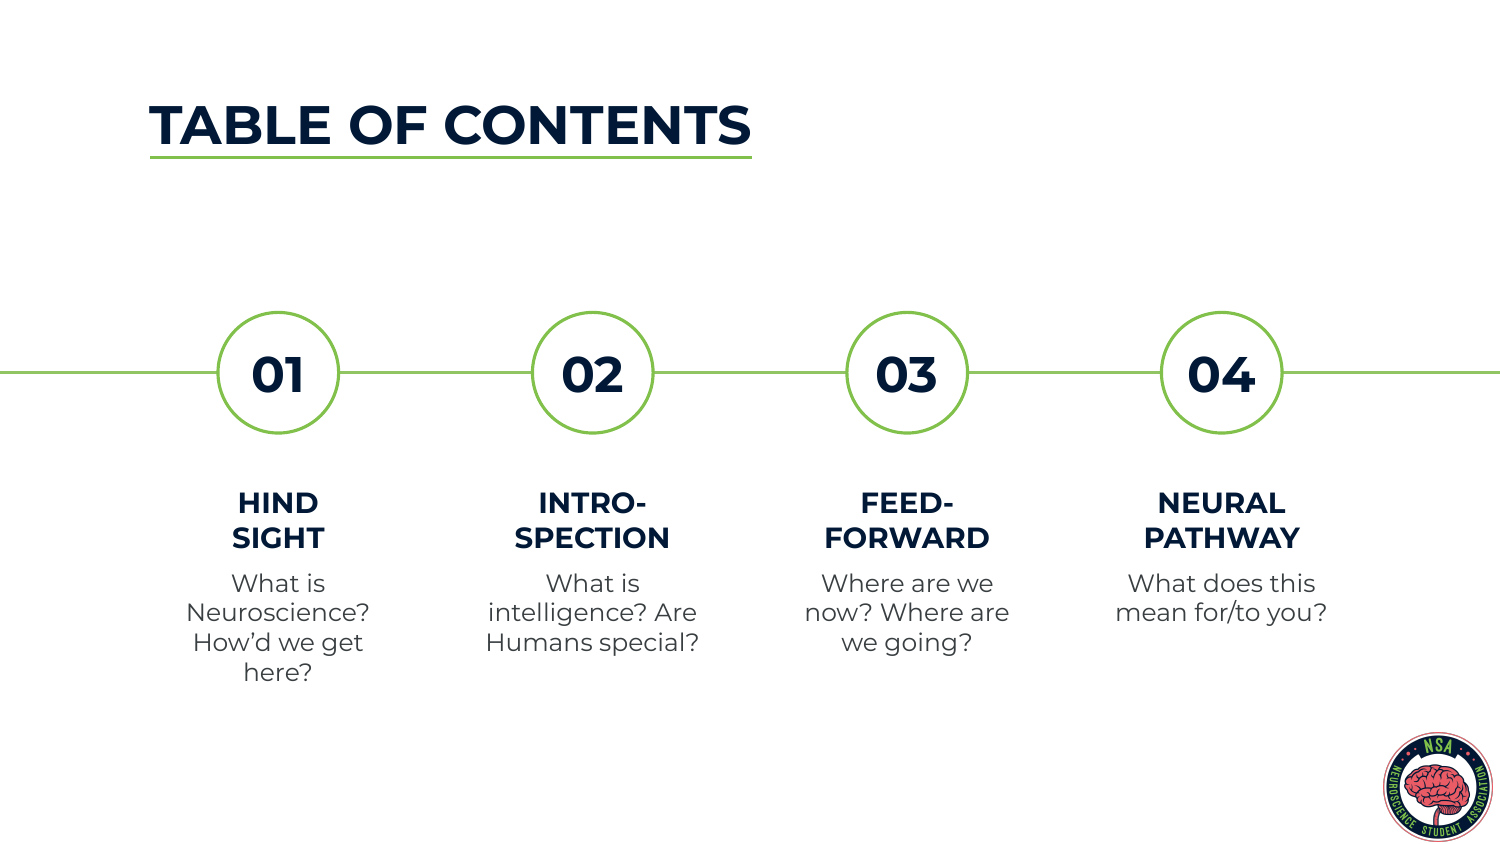

# TABLE OF CONTENTS

01
02
03
04
HIND
SIGHT
INTRO-
SPECTION
FEED-
FORWARD
NEURAL
PATHWAY
What is Neuroscience? How’d we get here?
What is intelligence? Are Humans special?
Where are we now? Where are we going?
What does this mean for/to you?